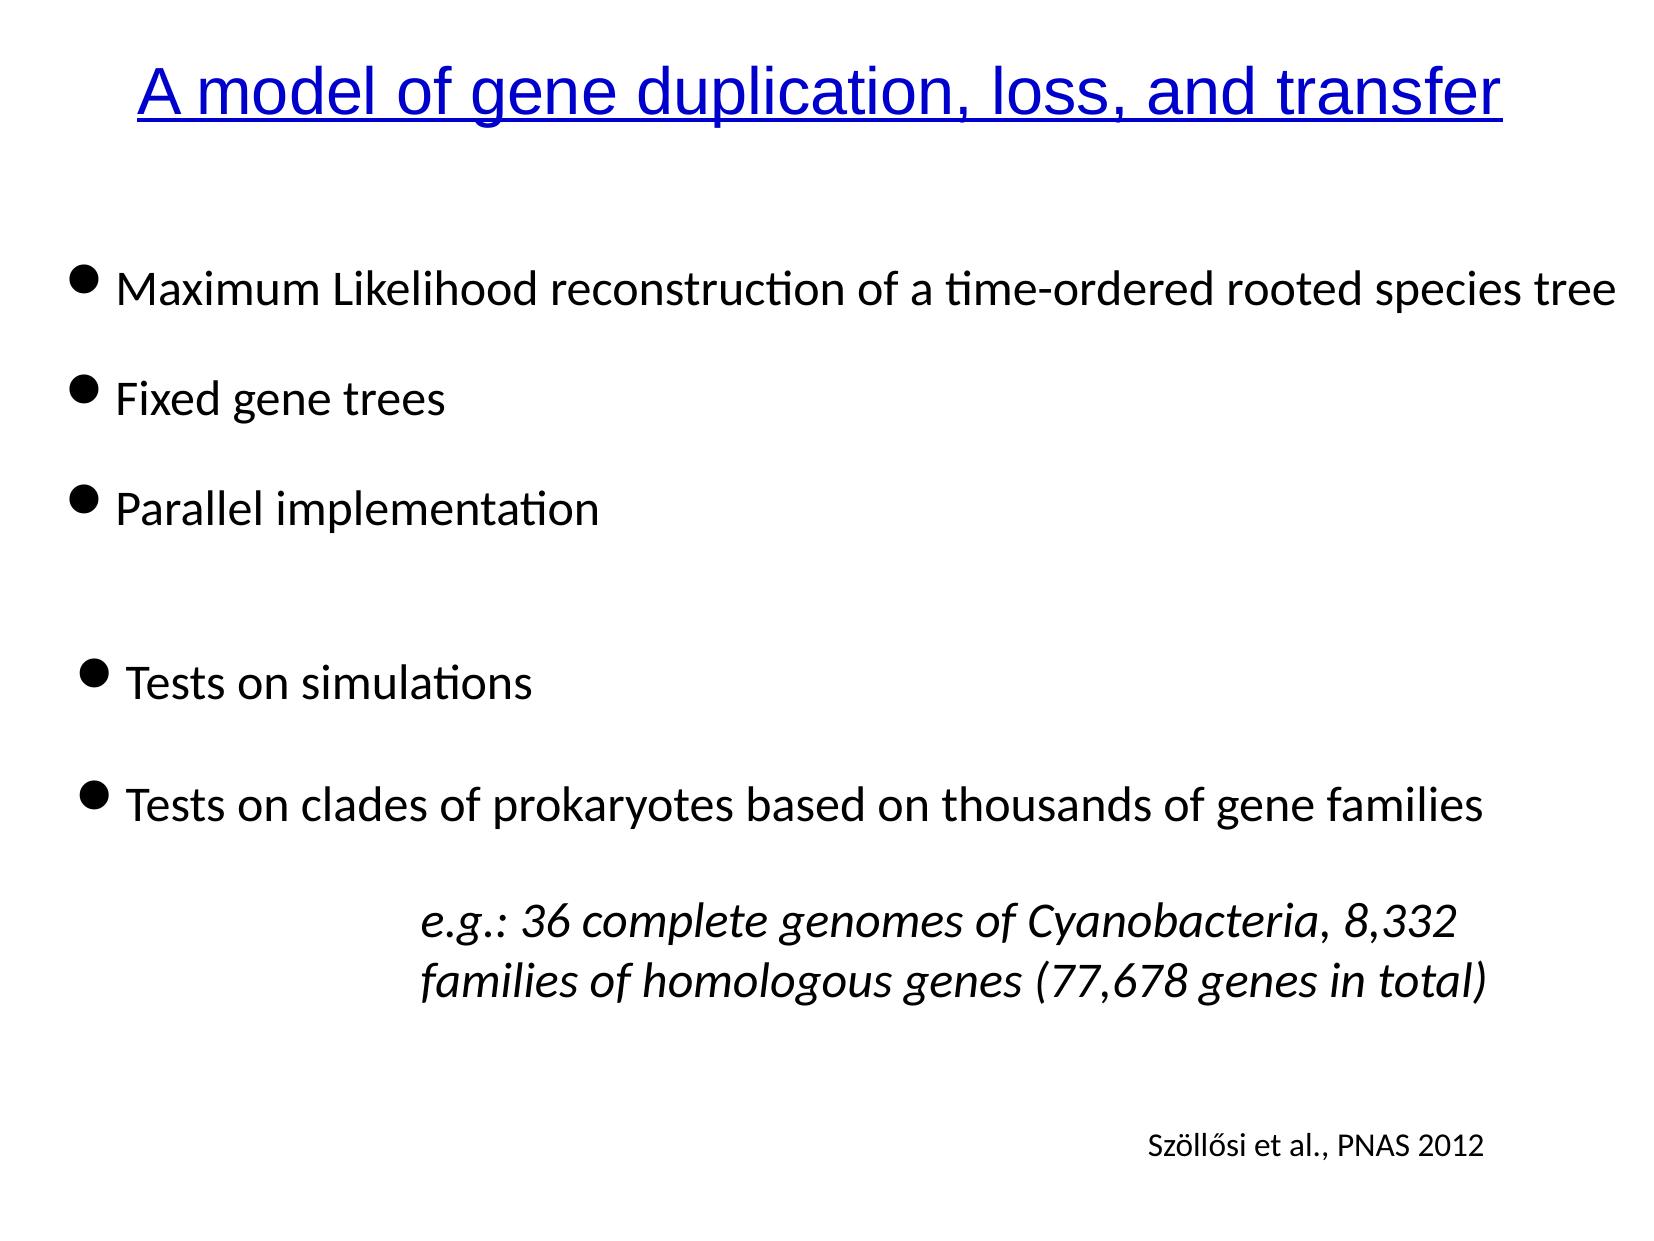

A model of gene duplication, loss, and transfer

Maximum Likelihood reconstruction of a time-ordered rooted species tree
Fixed gene trees
Parallel implementation

Tests on simulations
Tests on clades of prokaryotes based on thousands of gene families

e.g.: 36 complete genomes of Cyanobacteria, 8,332 families of homologous genes (77,678 genes in total)
Szöllősi et al., PNAS 2012